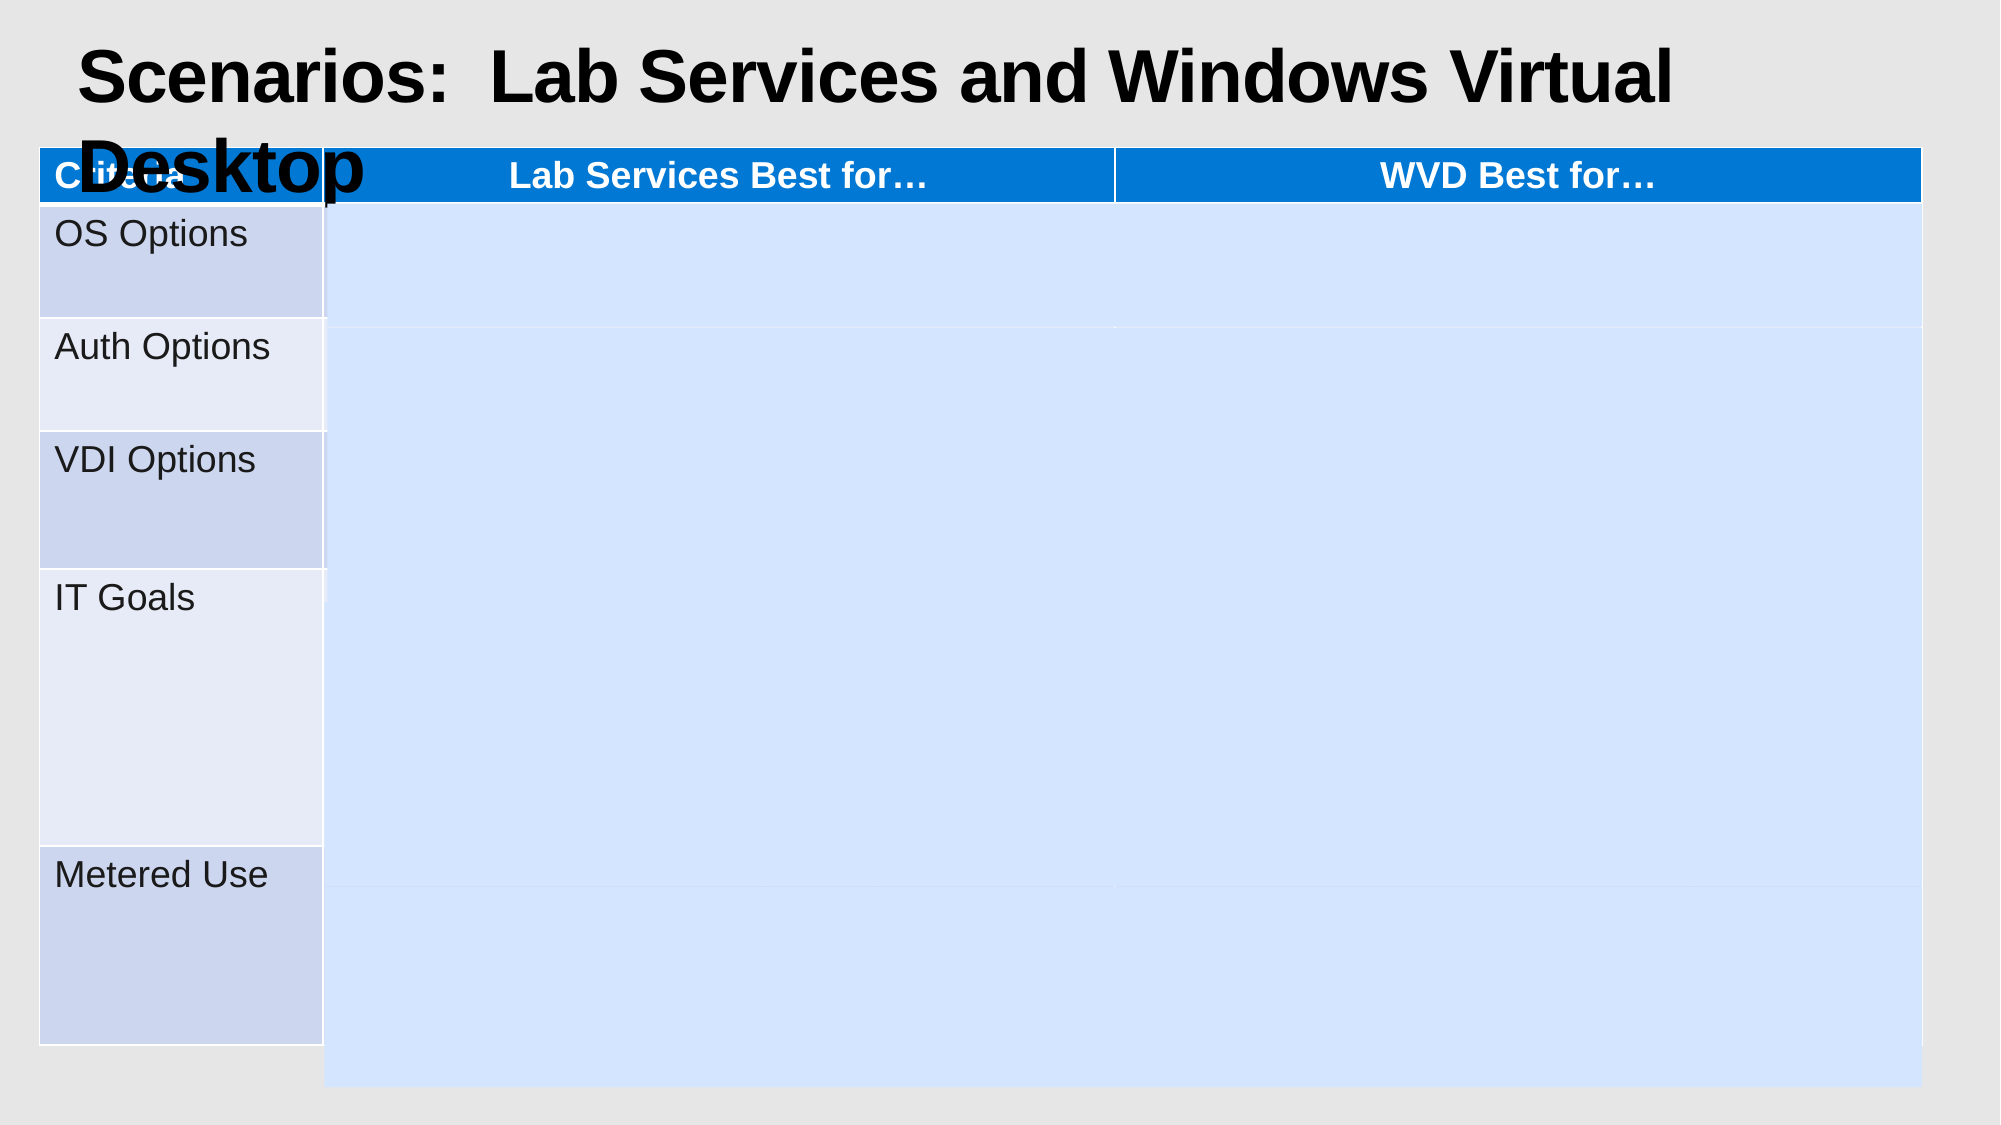

# Scenarios:  Lab Services and Windows Virtual Desktop
| Criteria | Lab Services Best for… | WVD Best for… |
| --- | --- | --- |
| OS Options | Unmanaged Linux VMs Unmanaged Windows VMs | Managed Windows desktops Published Windows Apps (full desktop not required) (No Linux) |
| Auth Options | Portal login separate from OS login AAD credentials (rmcbrine@microsoft.com) Microsoft consumer (MSA) logins (rmcbrine@live.com) | AD synced with AAD, both creds required SSO possible portal to OS login with Federation (no MSA accounts) |
| VDI Options | 1 VM:1 User pairing only VM required per user, nested virtualization supported Full system access via RDP or SSH only | 1 VM:Many Users for Win10 or Win Svr RDS (also 1:1 Win10 if needed) Each VM supports many users (except Win7 or 1:1 Win10) Full desktop or published apps |
| IT Goals | Delegation of lab use and JIT setup w/minimal interaction with existing Institutional infrastructure No long-term goals of VM persistence beyond a given task/class/lab with a specified termination plan No long-term goals of managing VMs on behalf of a class/lab/course, no compliance targets Delegation of image and lab management to faculty or distributed IT to manage lab per class | Owning and managing persistent VMs as part of Org’s infrastructure (not JIT setup/config) Scenarios wherein machines persist for long-term use by the Institution (typical Citrix or VMWare mindset) IT-managed & secured delivery of productivity, line of business Windows apps/desktops, compliance scenarios Customer leveraging existing Group Policy/Active Directory investments for customization & management |
| Metered Use | Labs that run on a schedule (not 7x24) to limit costs Scheduled run times and per-user limits Calendar-based start/stop scheduling simplified User runtime quotas to limit total use (# total hour use quota can be raised per user as needed) | Best for 7x24 scenarios given VMs are part of managed infrastructure, but compatible with start/stop cycles No per-user limits on utilization Multi-user, larger scale and longer-lived deployments |